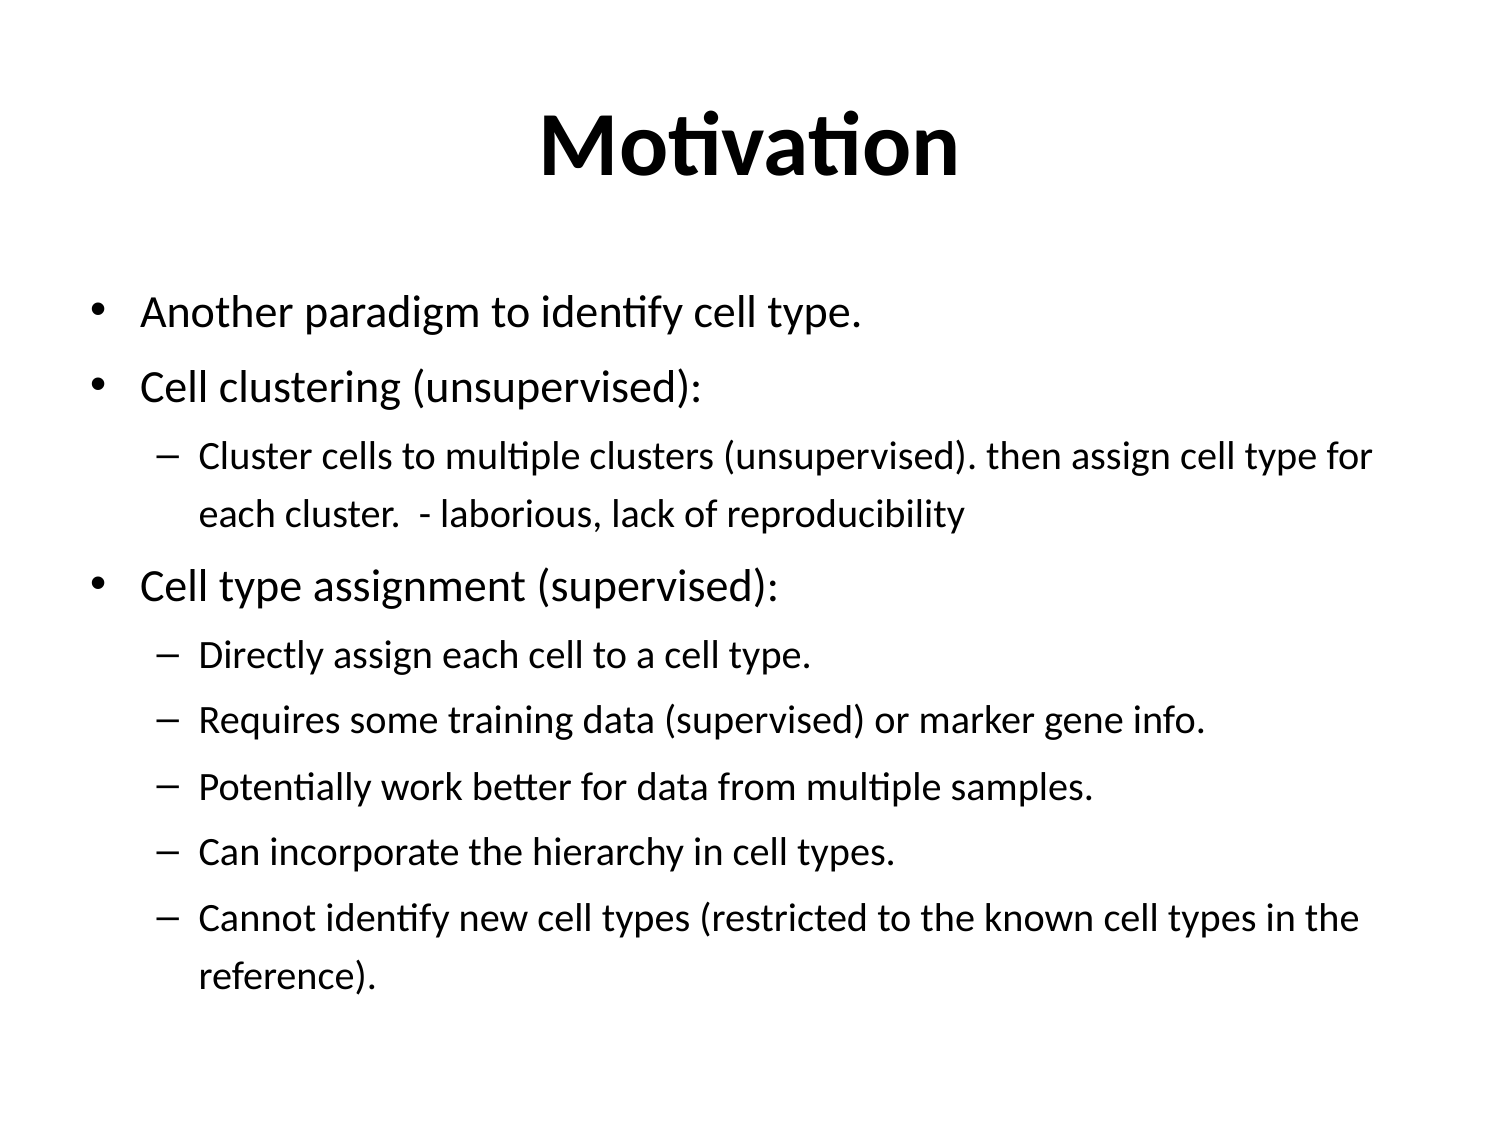

# Motivation
Another paradigm to identify cell type.
Cell clustering (unsupervised):
Cluster cells to multiple clusters (unsupervised). then assign cell type for each cluster.  - laborious, lack of reproducibility
Cell type assignment (supervised):
Directly assign each cell to a cell type.
Requires some training data (supervised) or marker gene info.
Potentially work better for data from multiple samples.
Can incorporate the hierarchy in cell types.
Cannot identify new cell types (restricted to the known cell types in the reference).